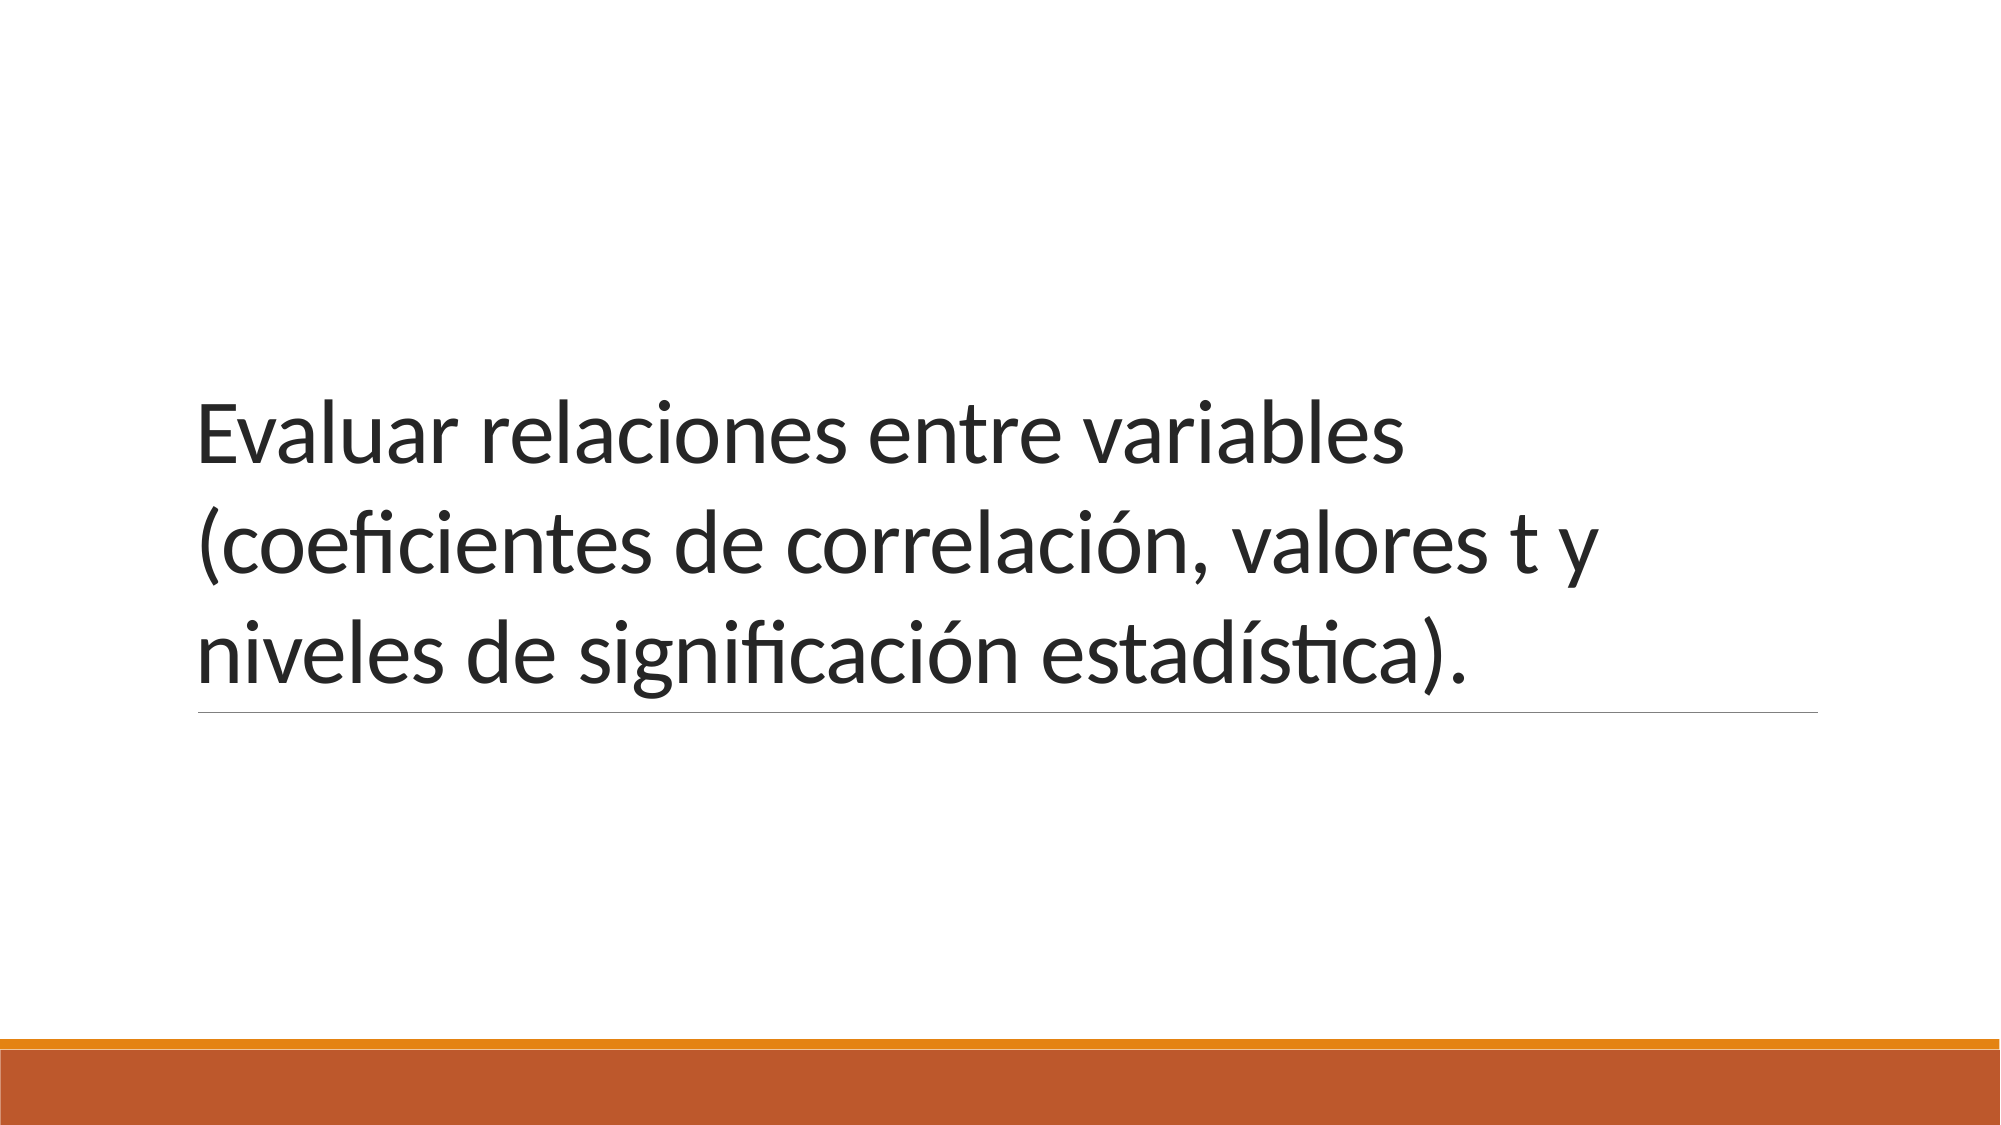

# Evaluar relaciones entre variables (coeficientes de correlación, valores t y niveles de significación estadística).